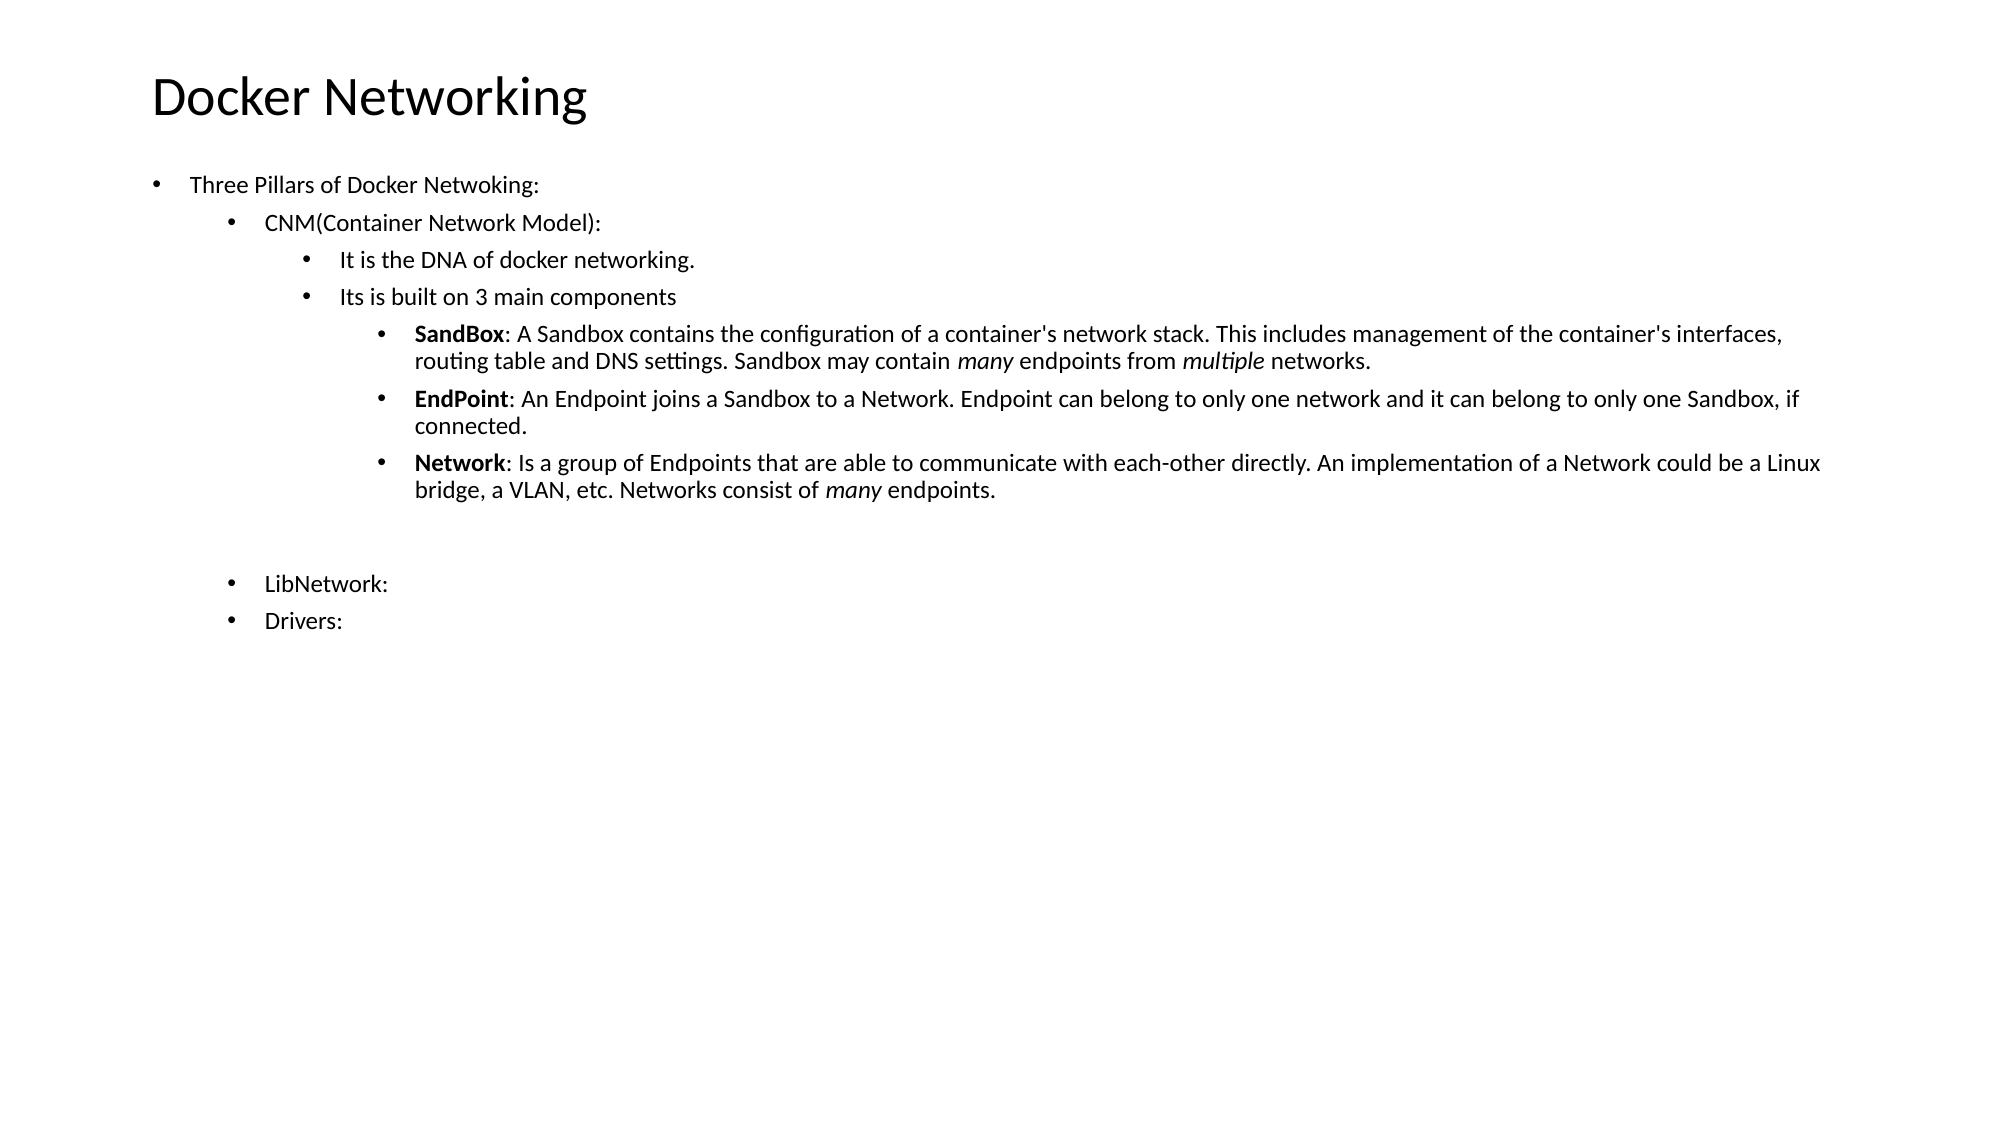

# Docker Networking
Three Pillars of Docker Netwoking:
CNM(Container Network Model):
It is the DNA of docker networking.
Its is built on 3 main components
SandBox: A Sandbox contains the configuration of a container's network stack. This includes management of the container's interfaces, routing table and DNS settings. Sandbox may contain many endpoints from multiple networks.
EndPoint: An Endpoint joins a Sandbox to a Network. Endpoint can belong to only one network and it can belong to only one Sandbox, if connected.
Network: Is a group of Endpoints that are able to communicate with each-other directly. An implementation of a Network could be a Linux bridge, a VLAN, etc. Networks consist of many endpoints.

LibNetwork:
Drivers: